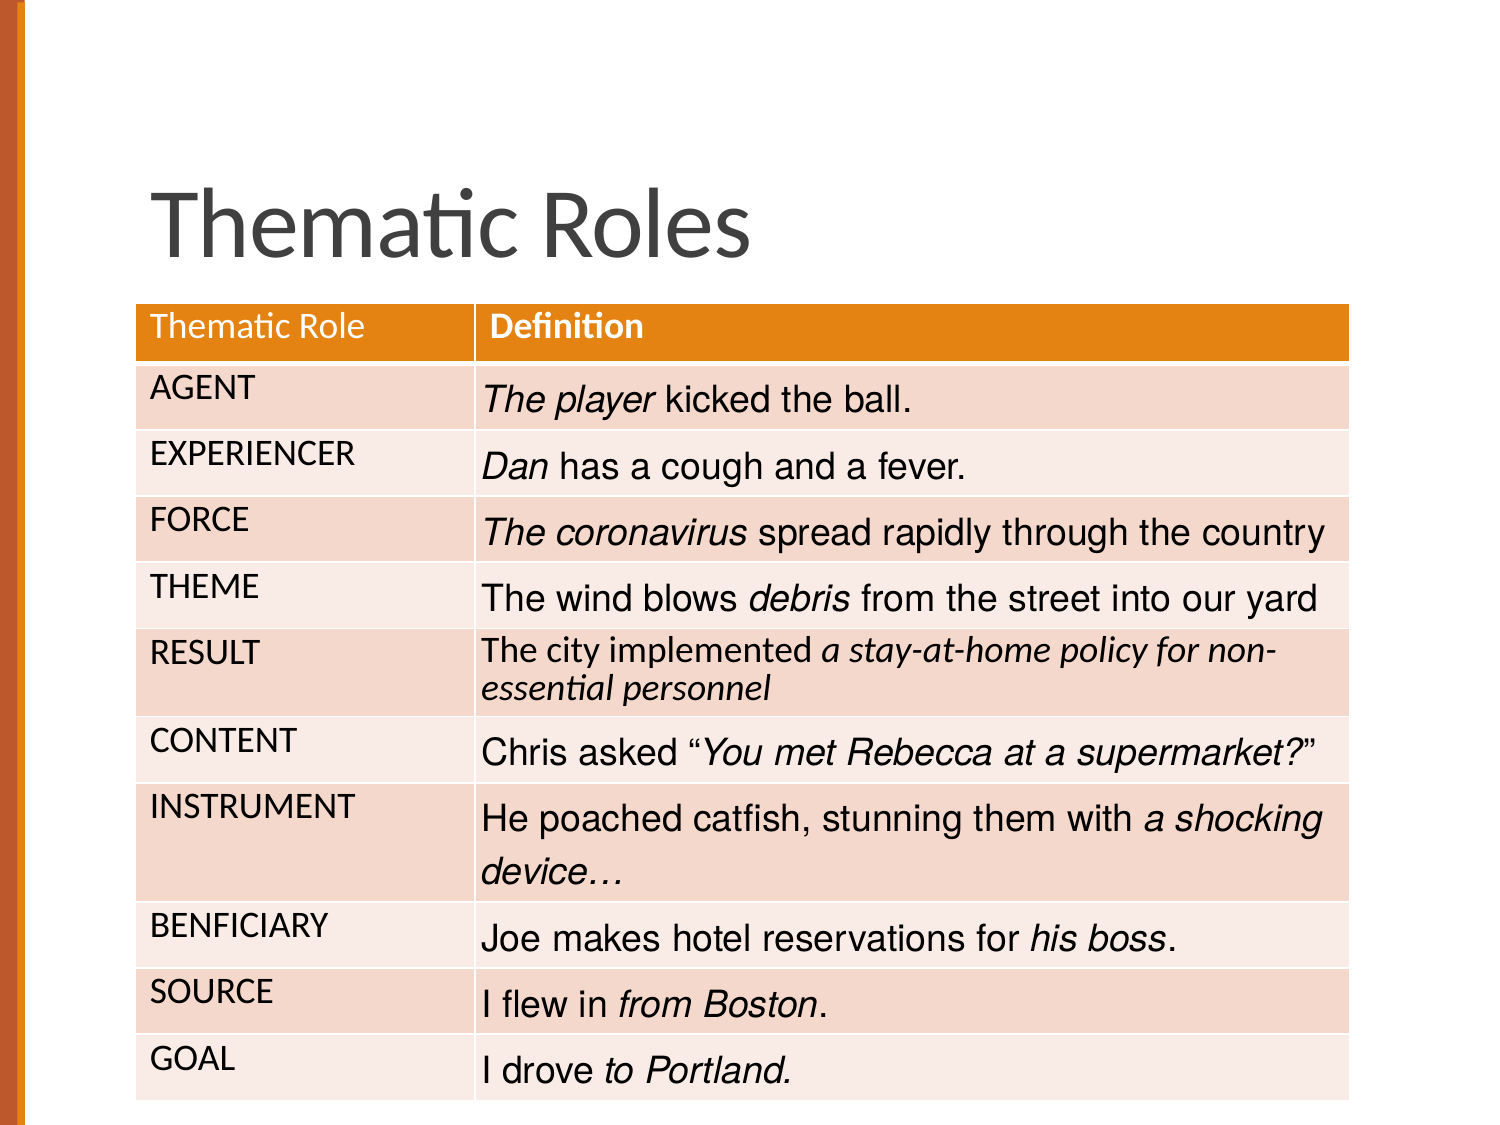

# Thematic Roles
| Thematic Role | Definition |
| --- | --- |
| AGENT | The player kicked the ball. |
| EXPERIENCER | Dan has a cough and a fever. |
| FORCE | The coronavirus spread rapidly through the country |
| THEME | The wind blows debris from the street into our yard |
| RESULT | The city implemented a stay-at-home policy for non-essential personnel |
| CONTENT | Chris asked “You met Rebecca at a supermarket?” |
| INSTRUMENT | He poached catfish, stunning them with a shocking device… |
| BENFICIARY | Joe makes hotel reservations for his boss. |
| SOURCE | I flew in from Boston. |
| GOAL | I drove to Portland. |